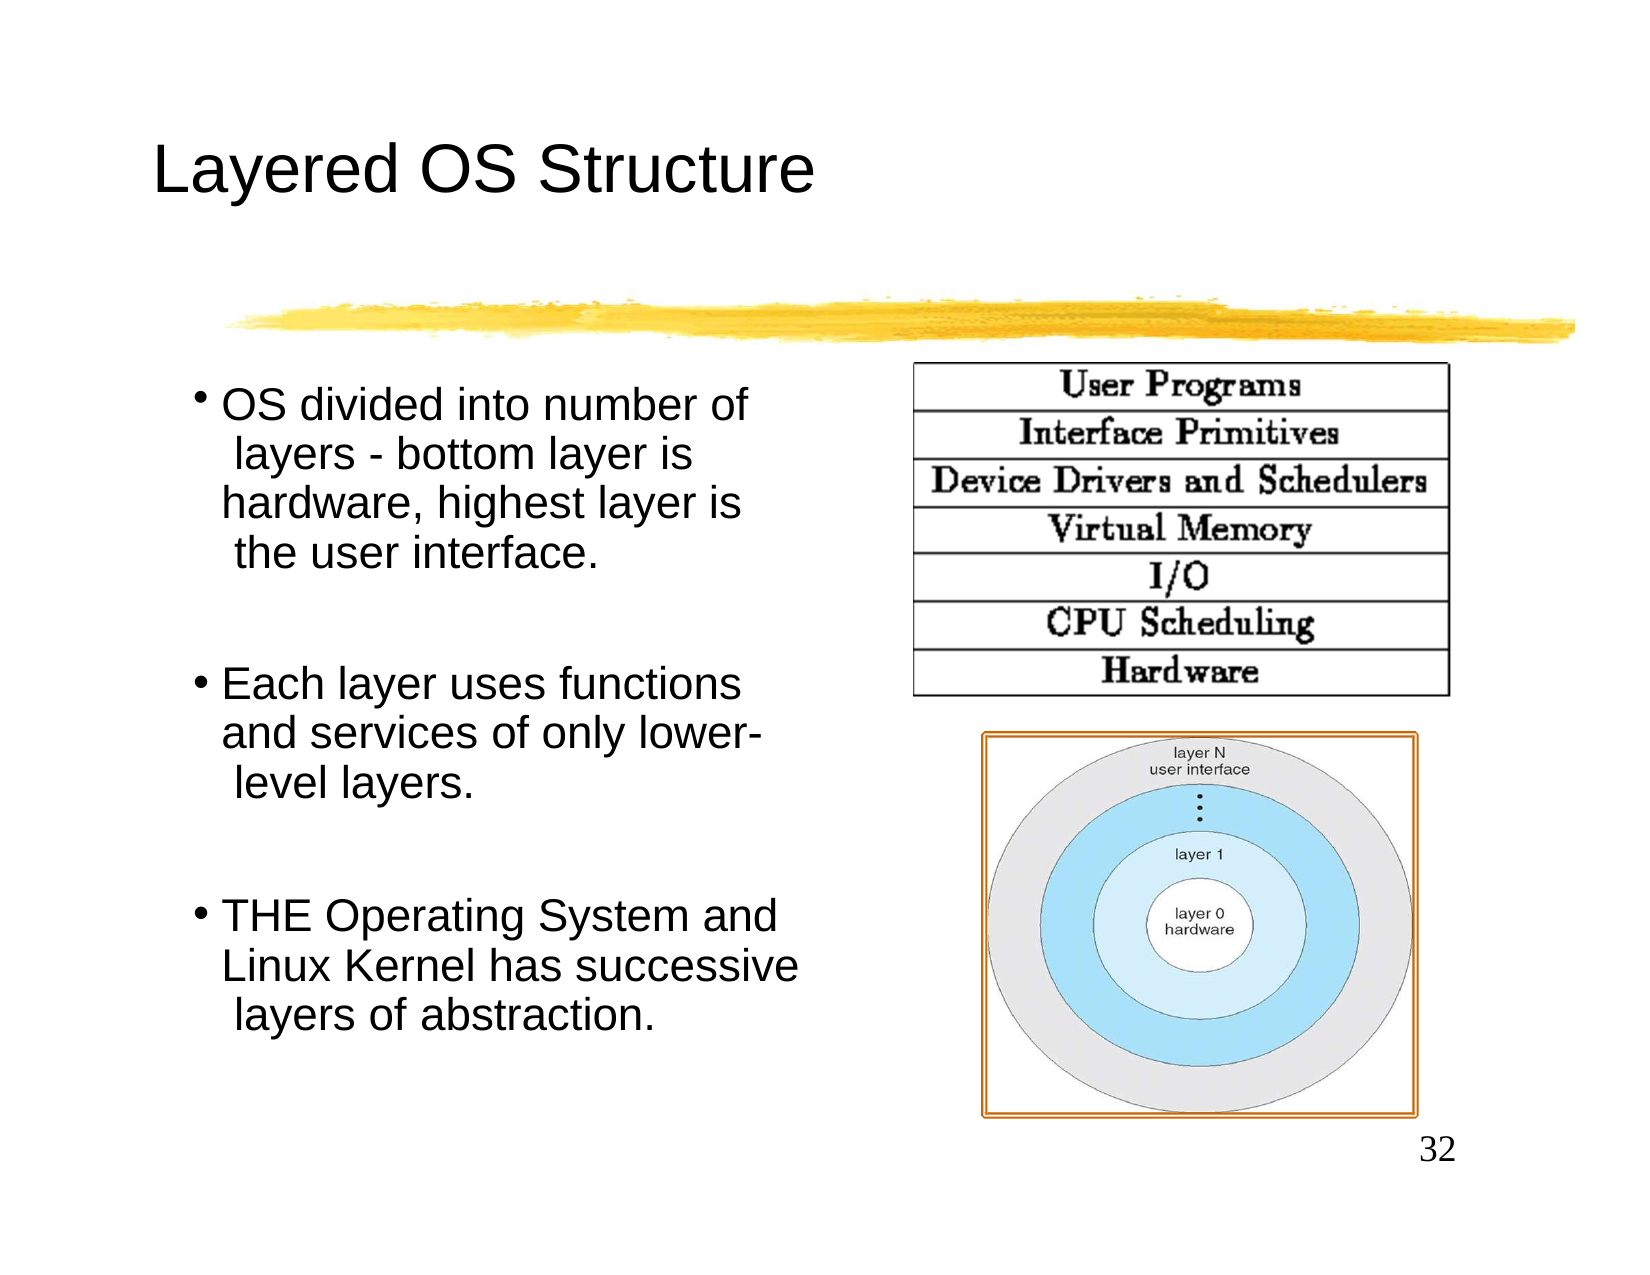

# Layered OS Structure

OS divided into number of  layers - bottom layer is  hardware, highest layer is  the user interface.

Each layer uses functions  and services of only lower-  level layers.

THE Operating System and  Linux Kernel has successive  layers of abstraction.

32